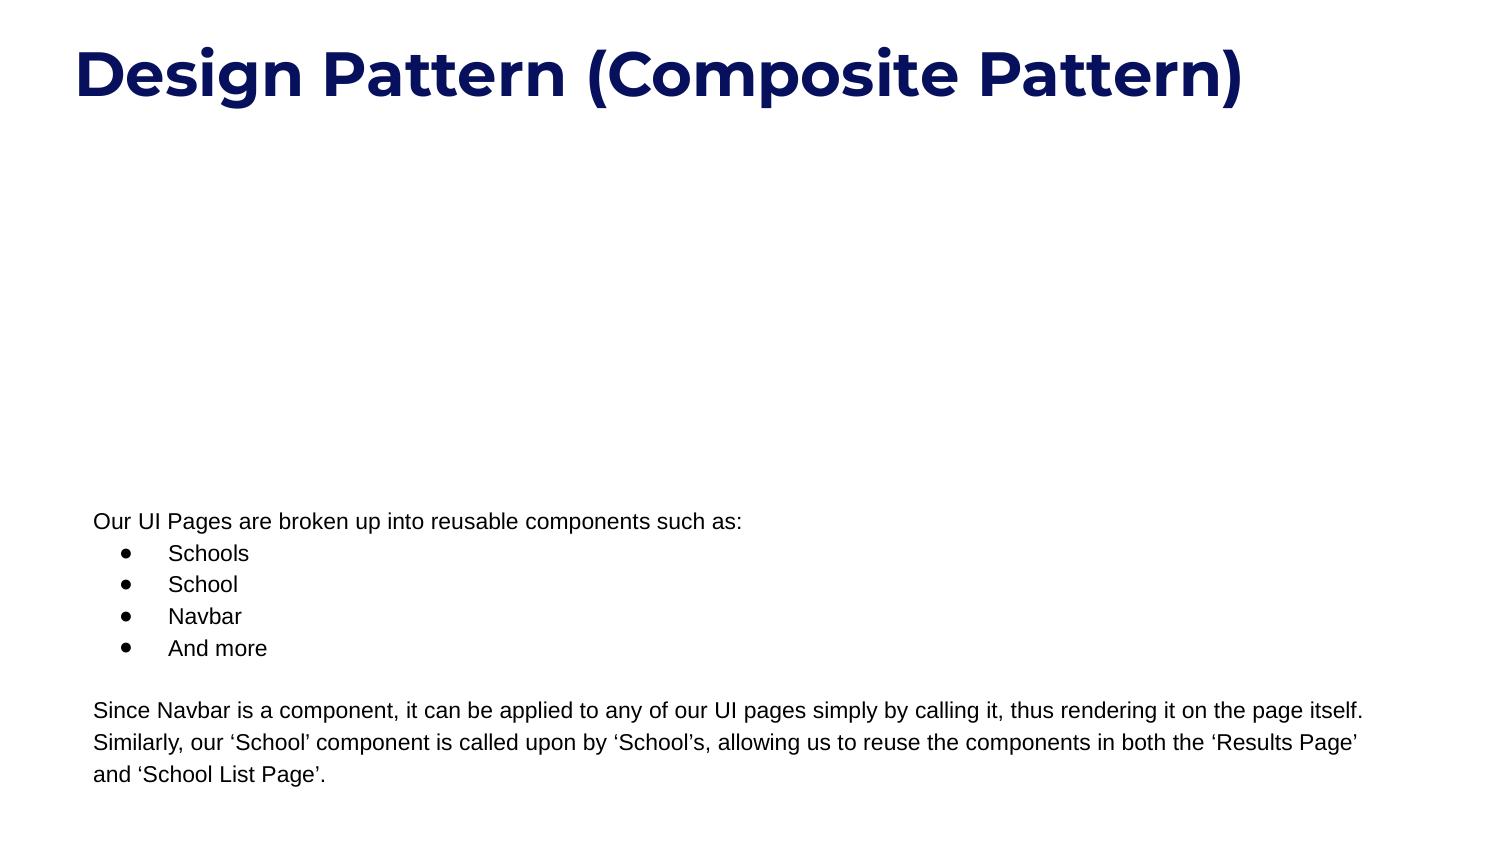

# Design Pattern (Composite Pattern)
Our UI Pages are broken up into reusable components such as:
Schools
School
Navbar
And more

Since Navbar is a component, it can be applied to any of our UI pages simply by calling it, thus rendering it on the page itself. Similarly, our ‘School’ component is called upon by ‘School’s, allowing us to reuse the components in both the ‘Results Page’ and ‘School List Page’.